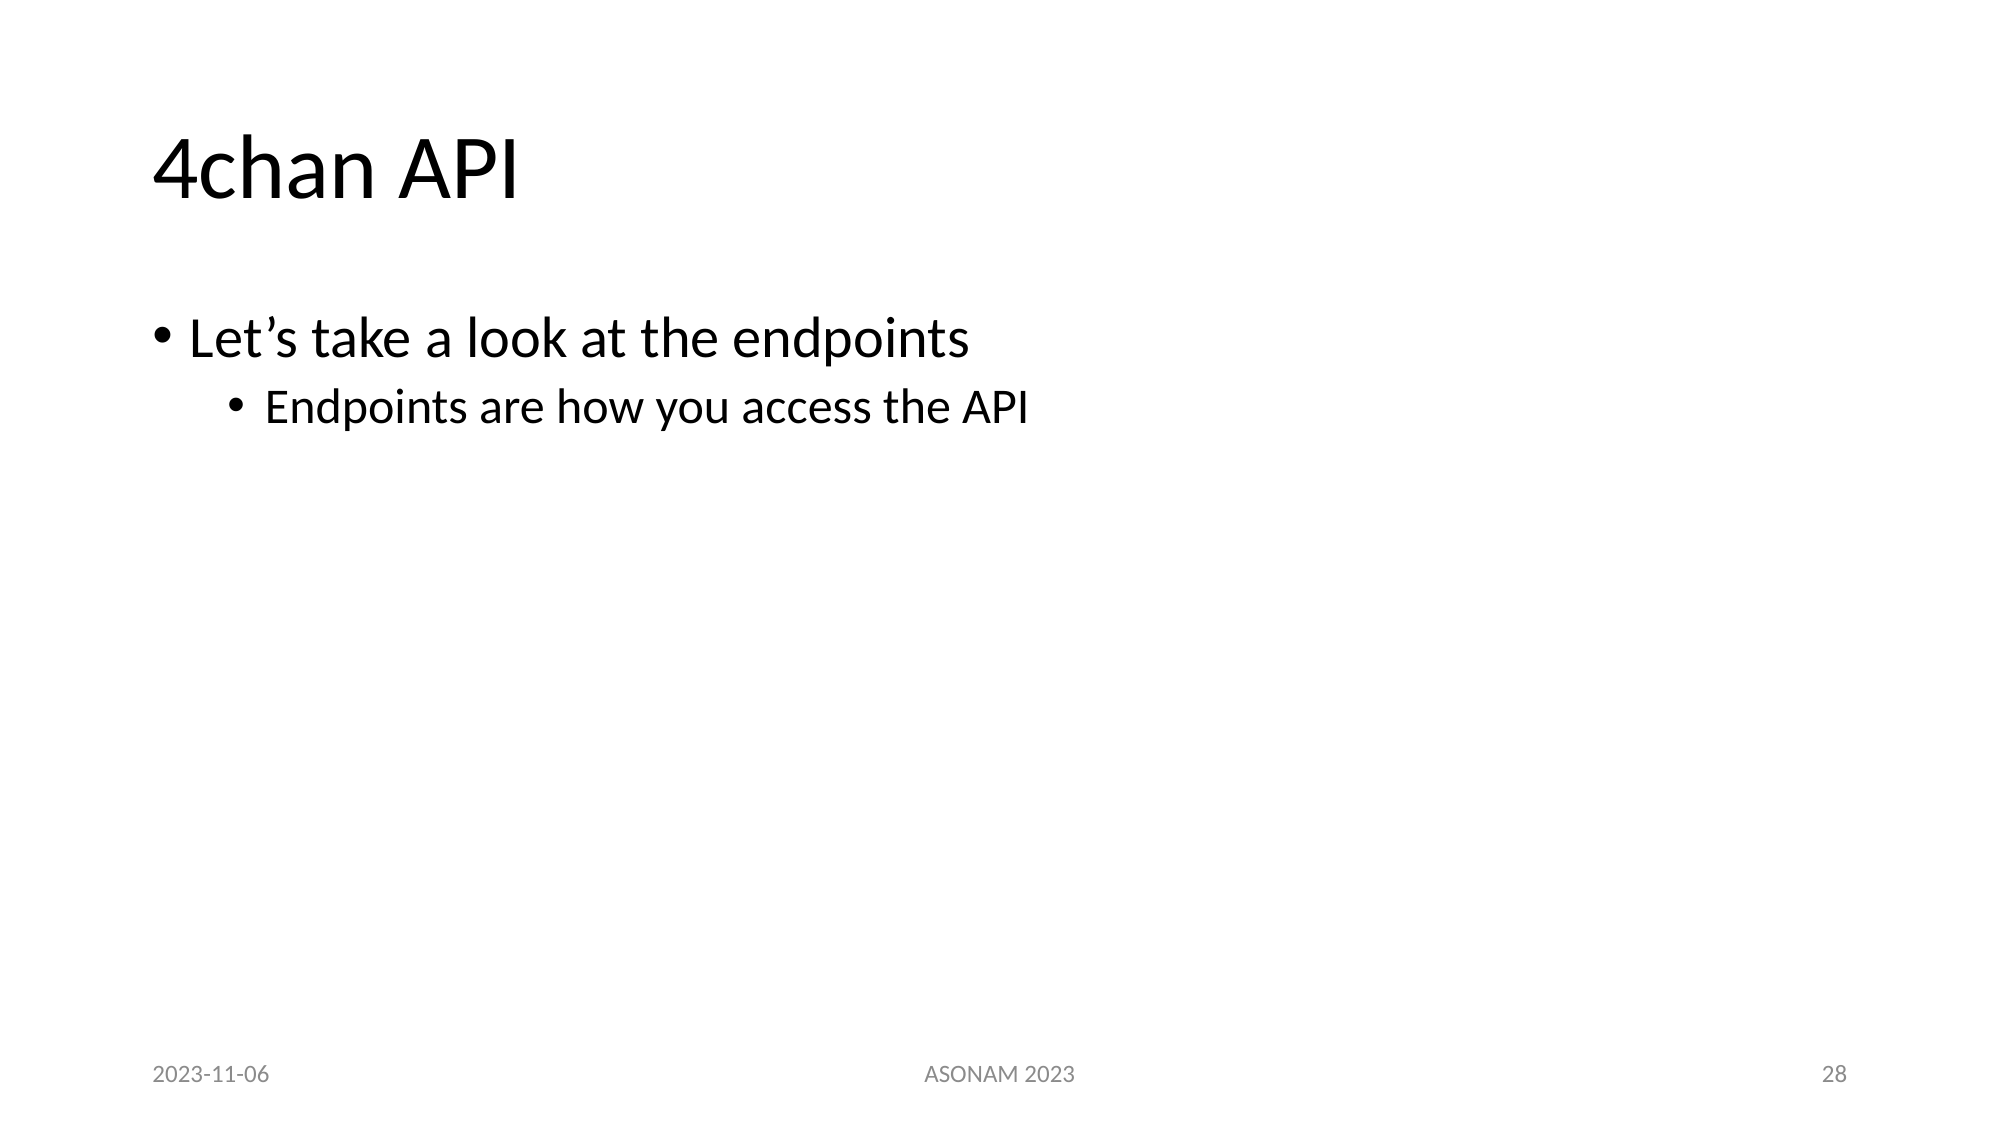

# 4chan API
Let’s take a look at the endpoints
Endpoints are how you access the API

2023-11-06
ASONAM 2023
28